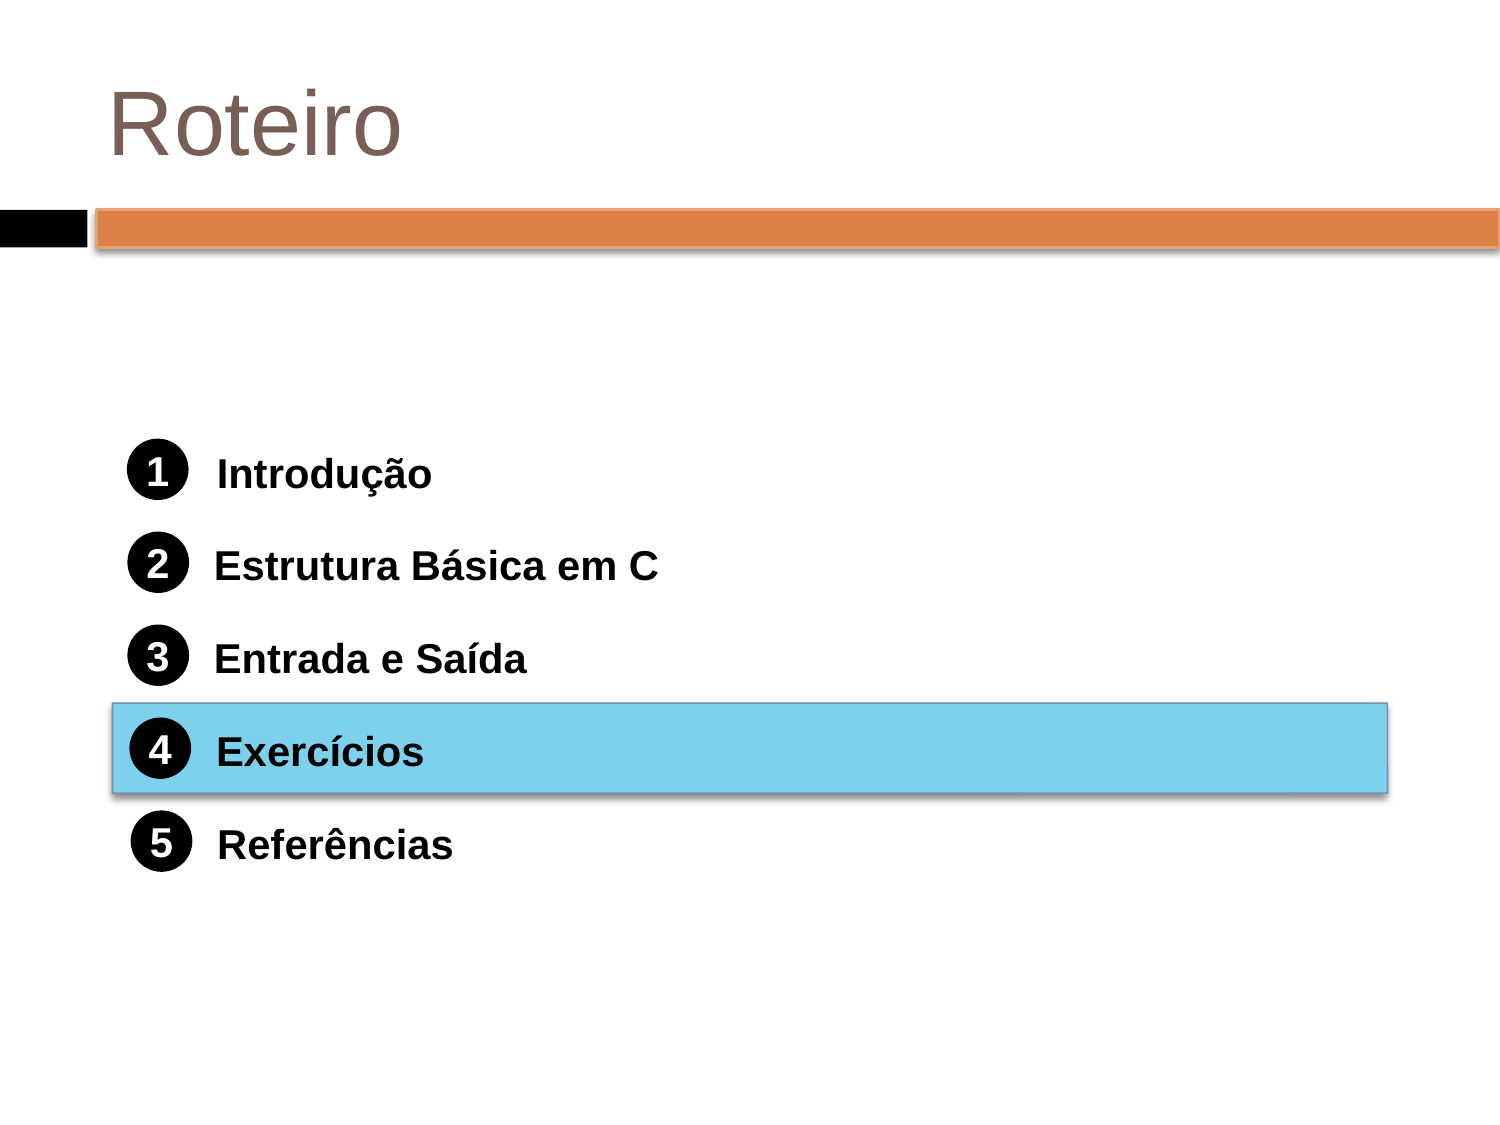

# Roteiro
1

Introdução
Estrutura Básica em C
2

3

Entrada e Saída

4

Exercícios
5

Referências
25